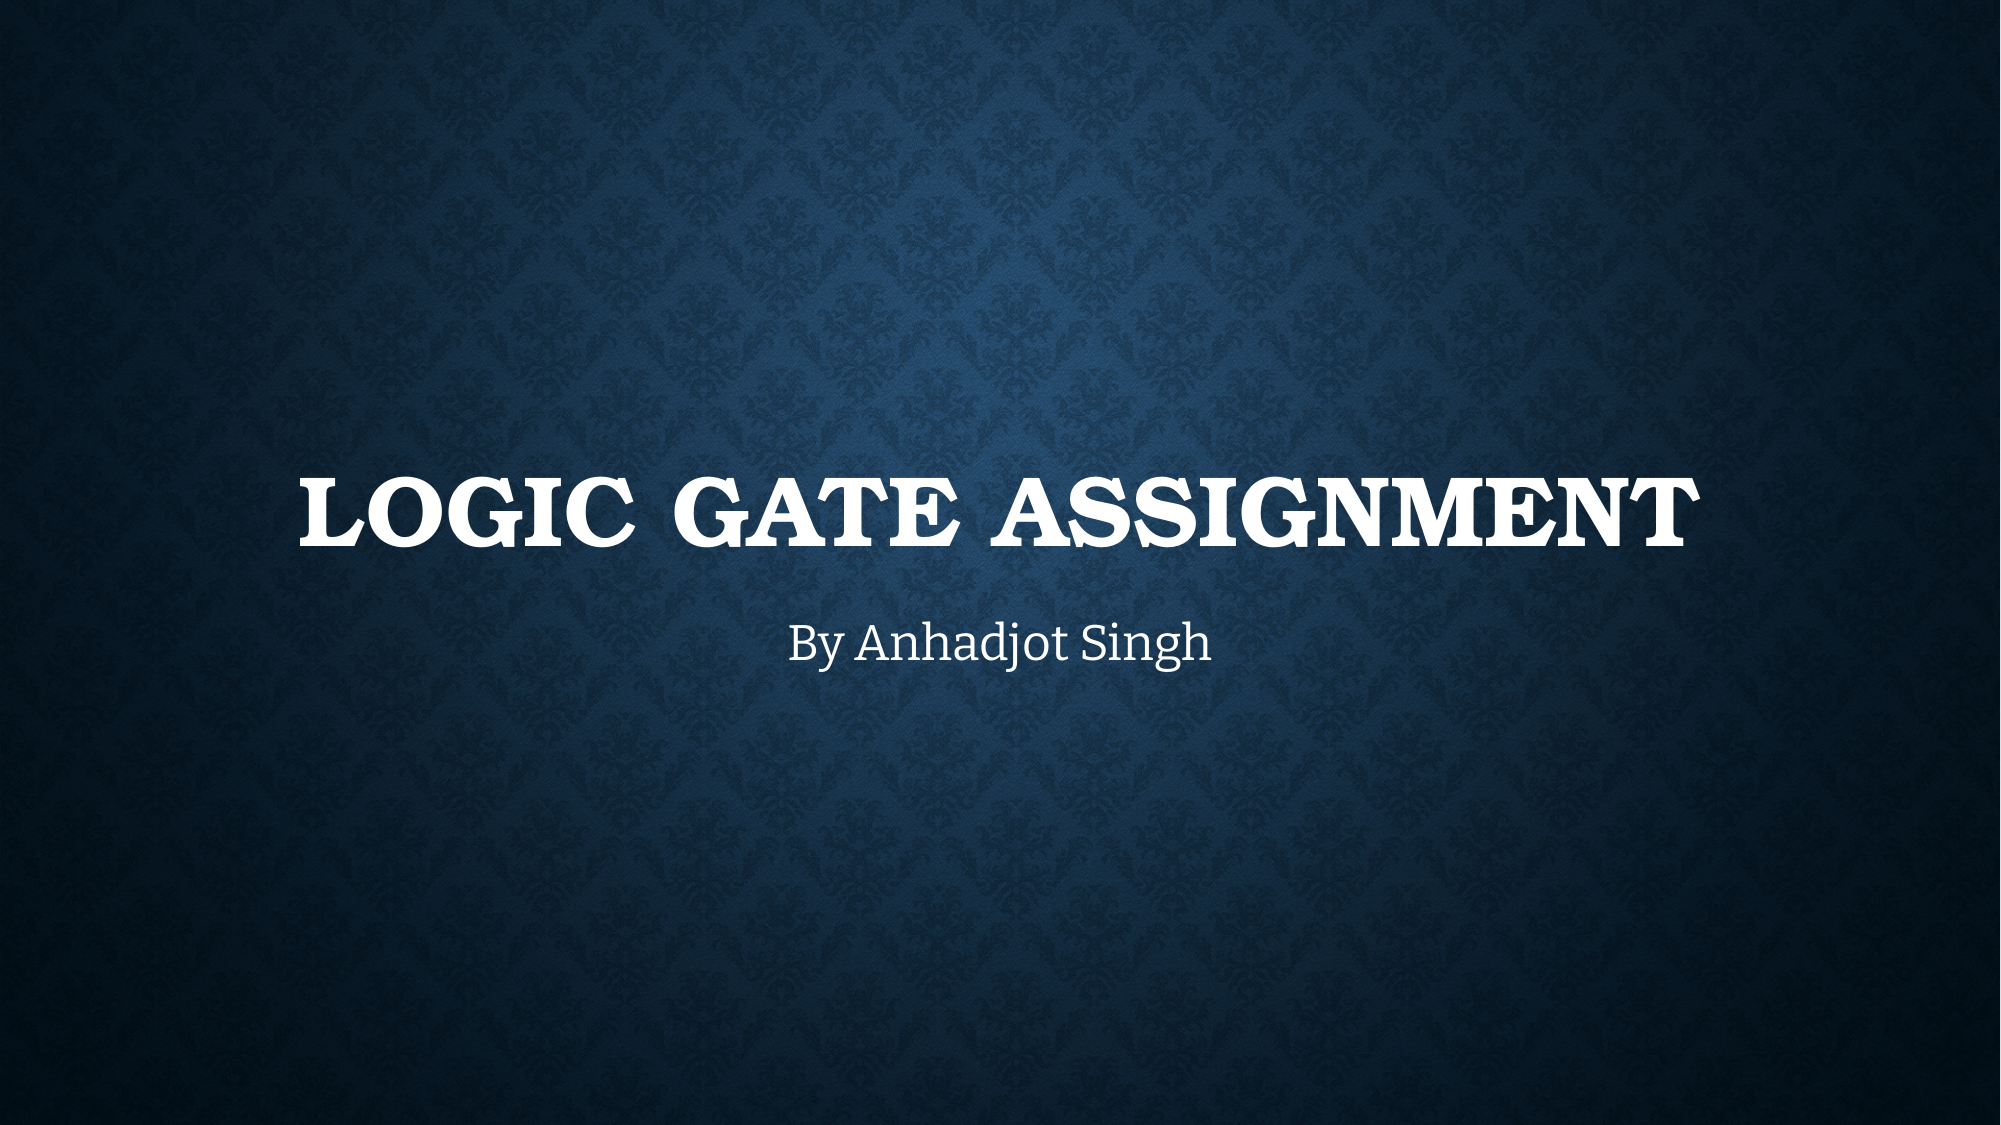

# Logic Gate Assignment
By Anhadjot Singh